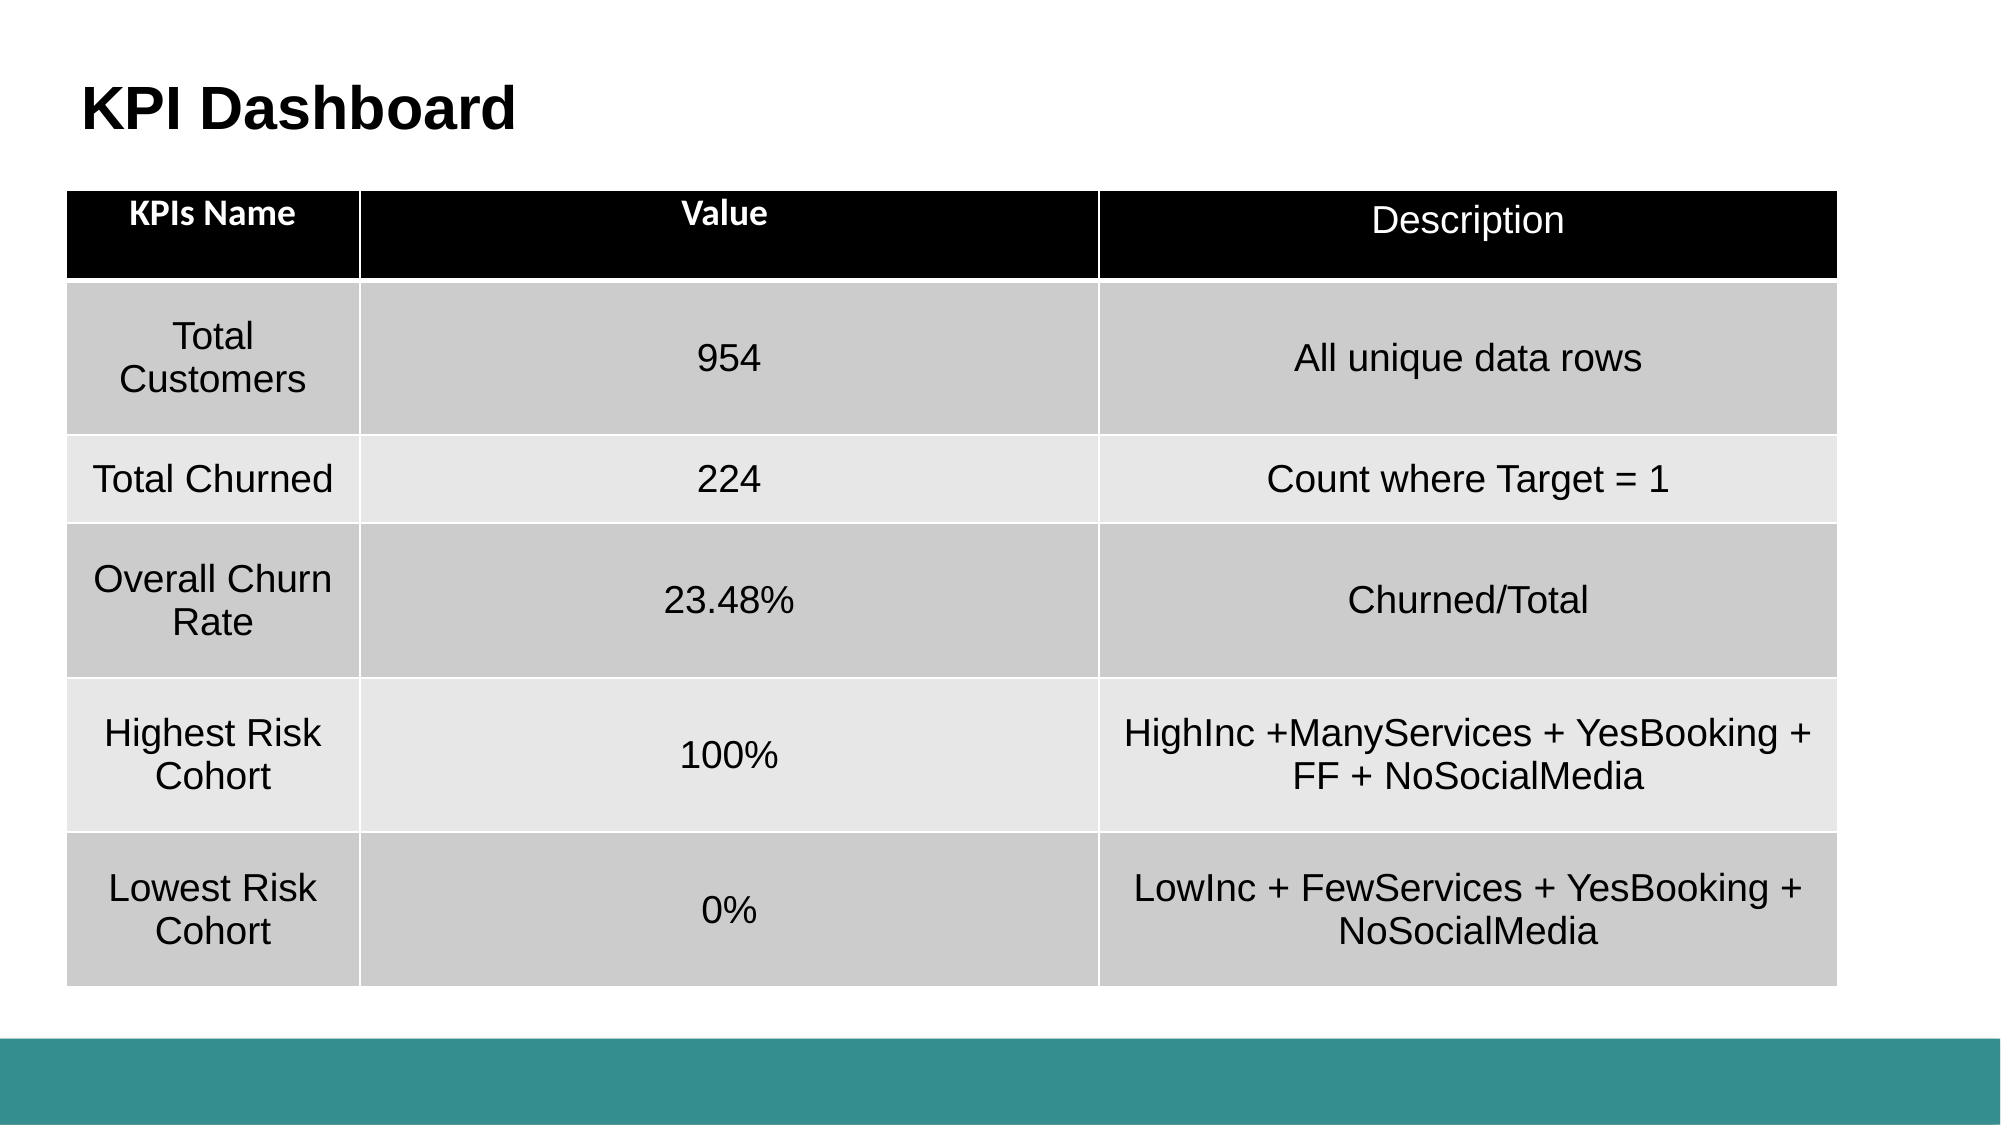

# KPI Dashboard
| KPIs Name | Value | Description |
| --- | --- | --- |
| Total Customers | 954 | All unique data rows |
| Total Churned | 224 | Count where Target = 1 |
| Overall Churn Rate | 23.48% | Churned/Total |
| Highest Risk Cohort | 100% | HighInc +ManyServices + YesBooking + FF + NoSocialMedia |
| Lowest Risk Cohort | 0% | LowInc + FewServices + YesBooking + NoSocialMedia |